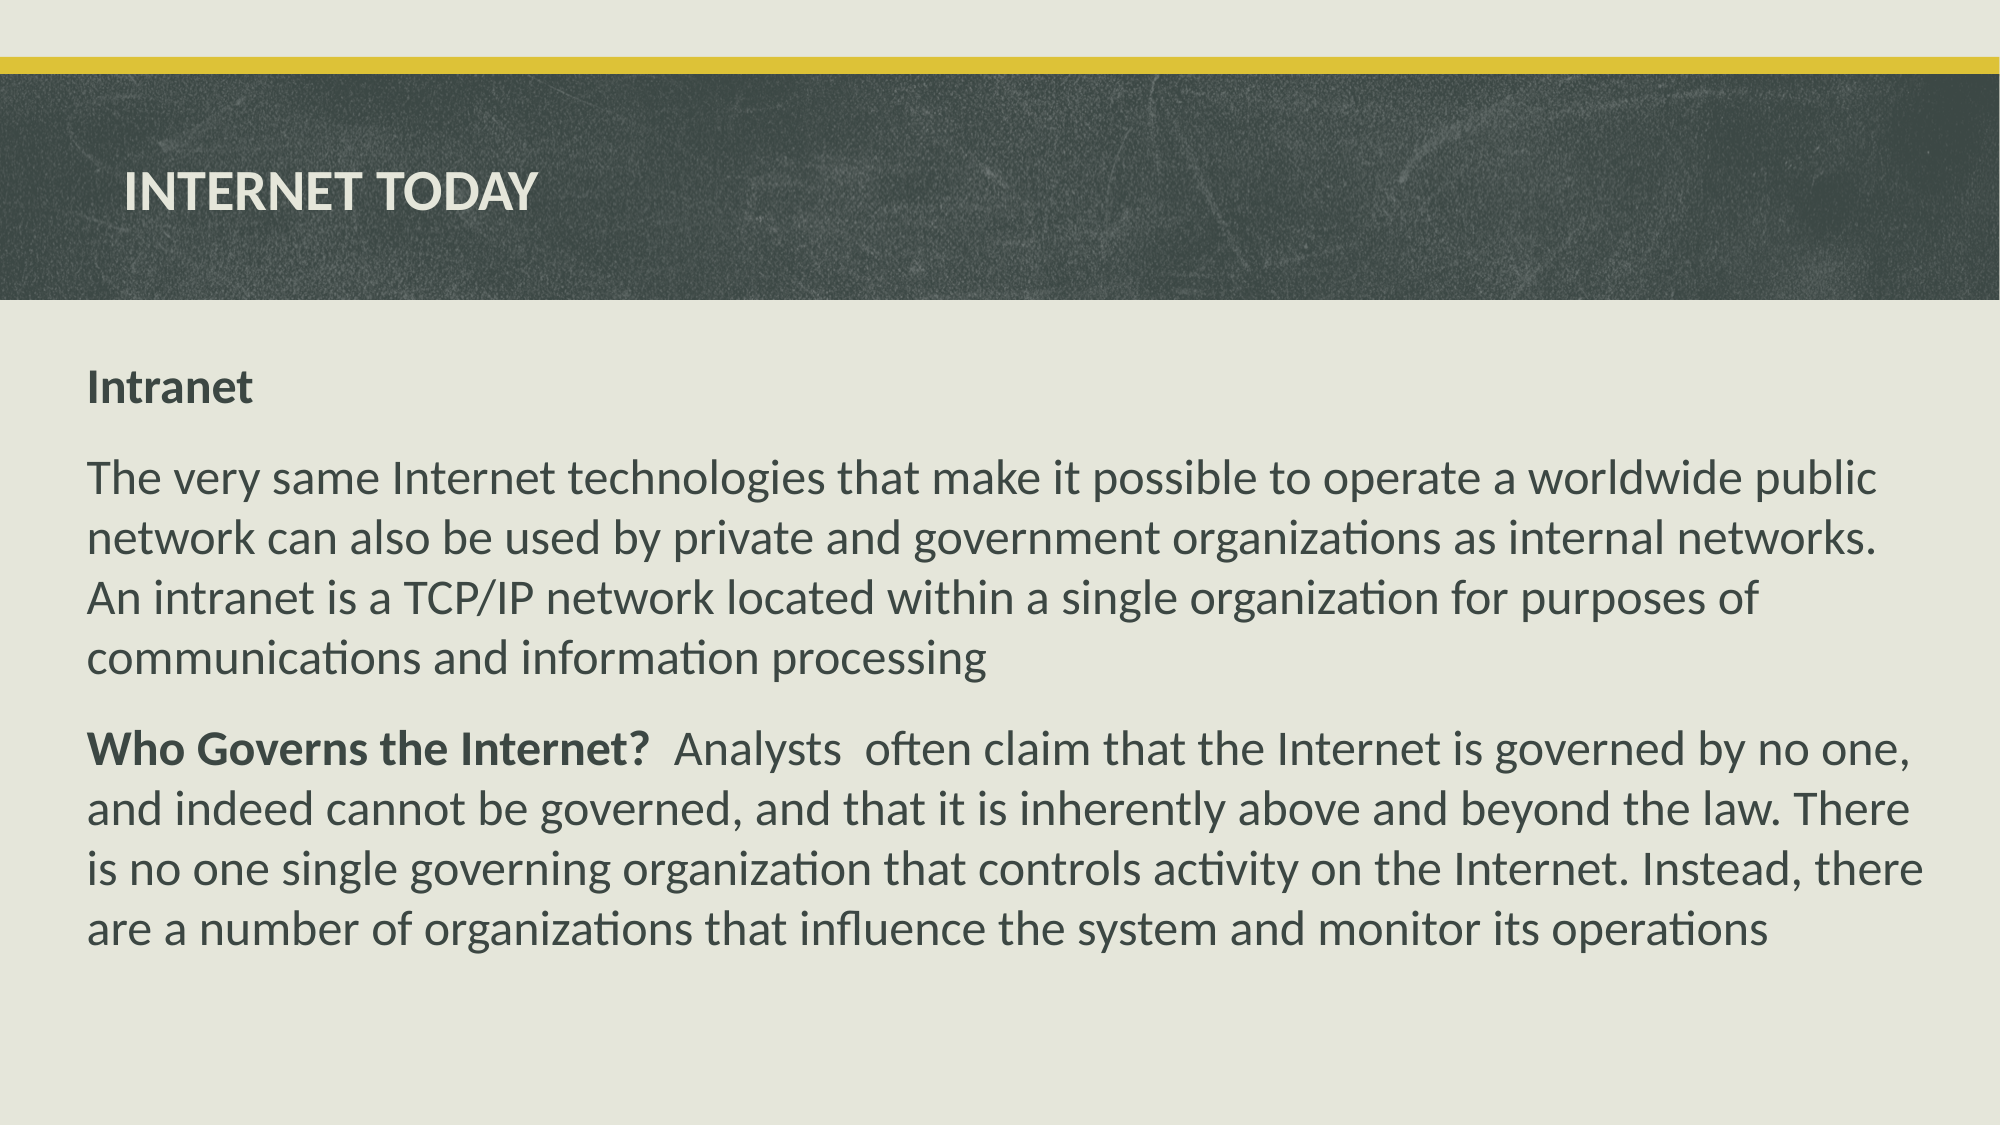

# INTERNET TODAY
Intranet
The very same Internet technologies that make it possible to operate a worldwide public network can also be used by private and government organizations as internal networks. An intranet is a TCP/IP network located within a single organization for purposes of communications and information processing
Who Governs the Internet?  Analysts  often claim that the Internet is governed by no one, and indeed cannot be governed, and that it is inherently above and beyond the law. There is no one single governing organization that controls activity on the Internet. Instead, there are a number of organizations that influence the system and monitor its operations